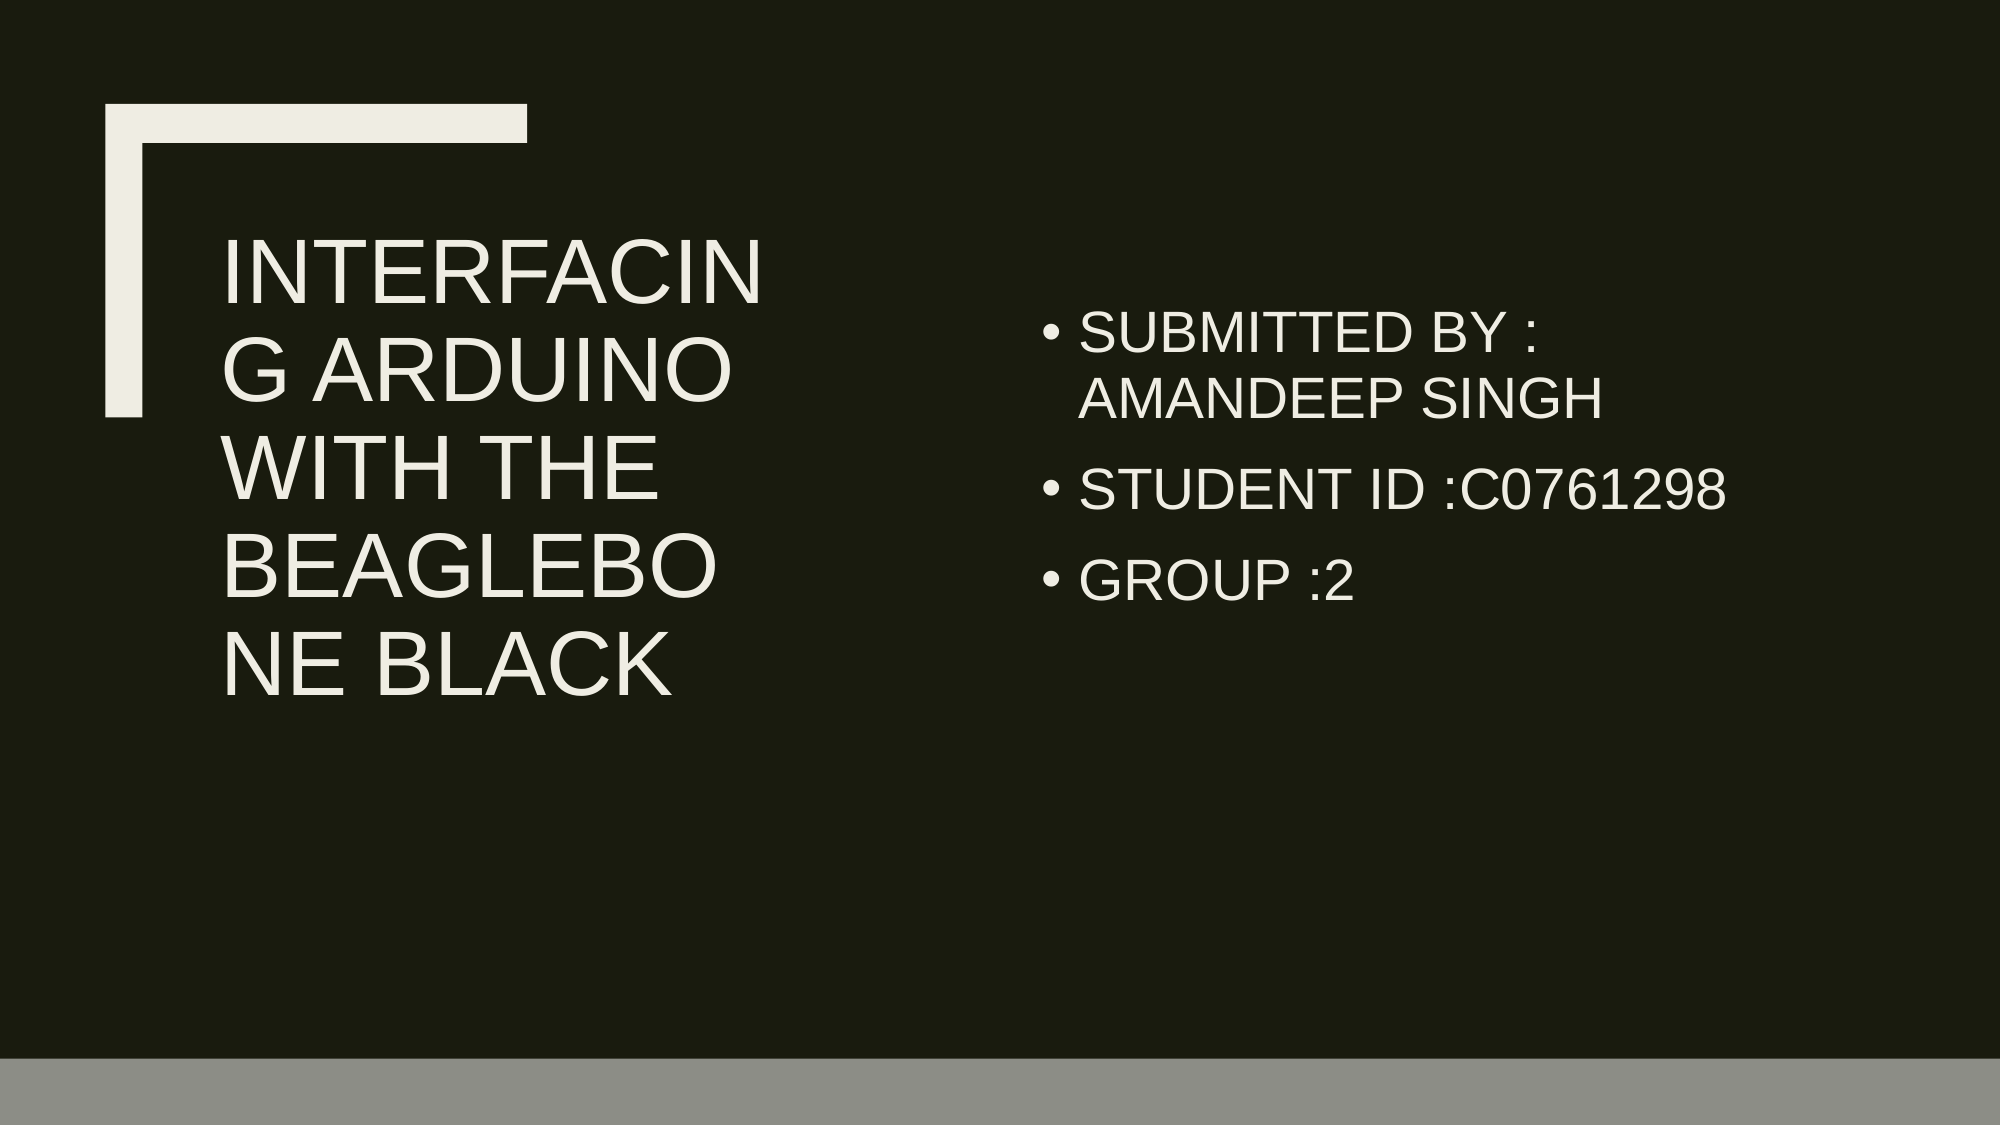

# INTERFACING ARDUINO WITH THE BEAGLEBONE BLACK

SUBMITTED BY : AMANDEEP SINGH
STUDENT ID :C0761298
GROUP :2